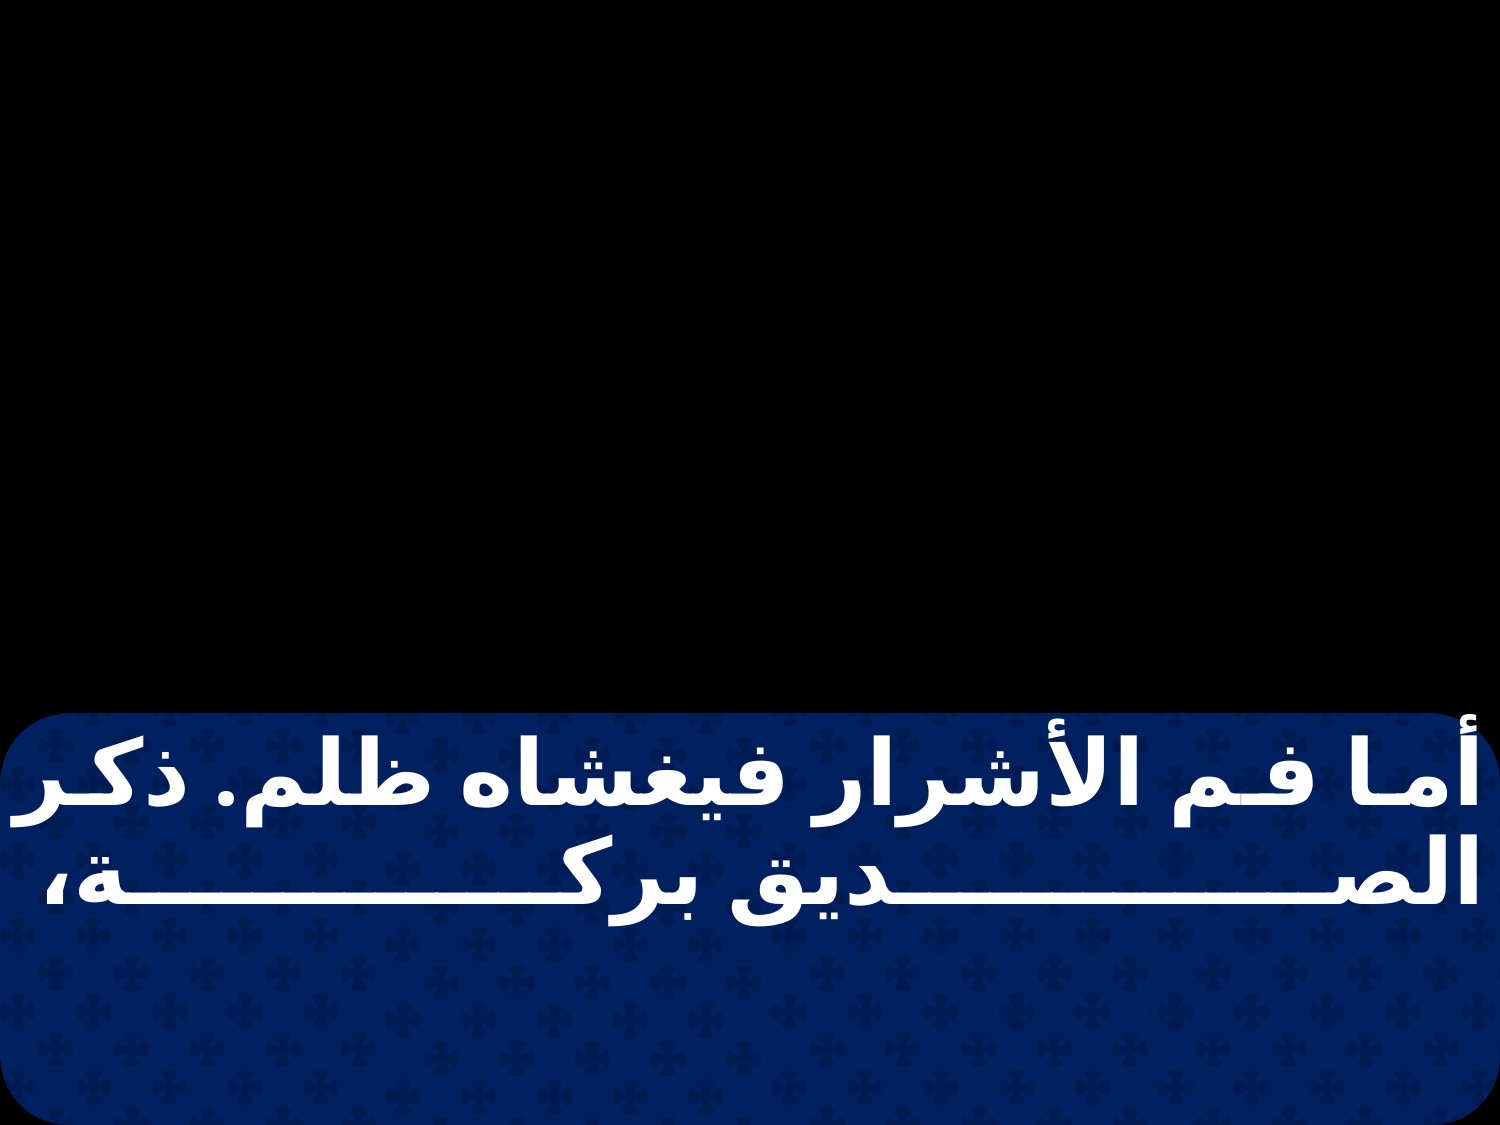

أما فم الأشرار فيغشاه ظلم. ذكر الصديق بركة،